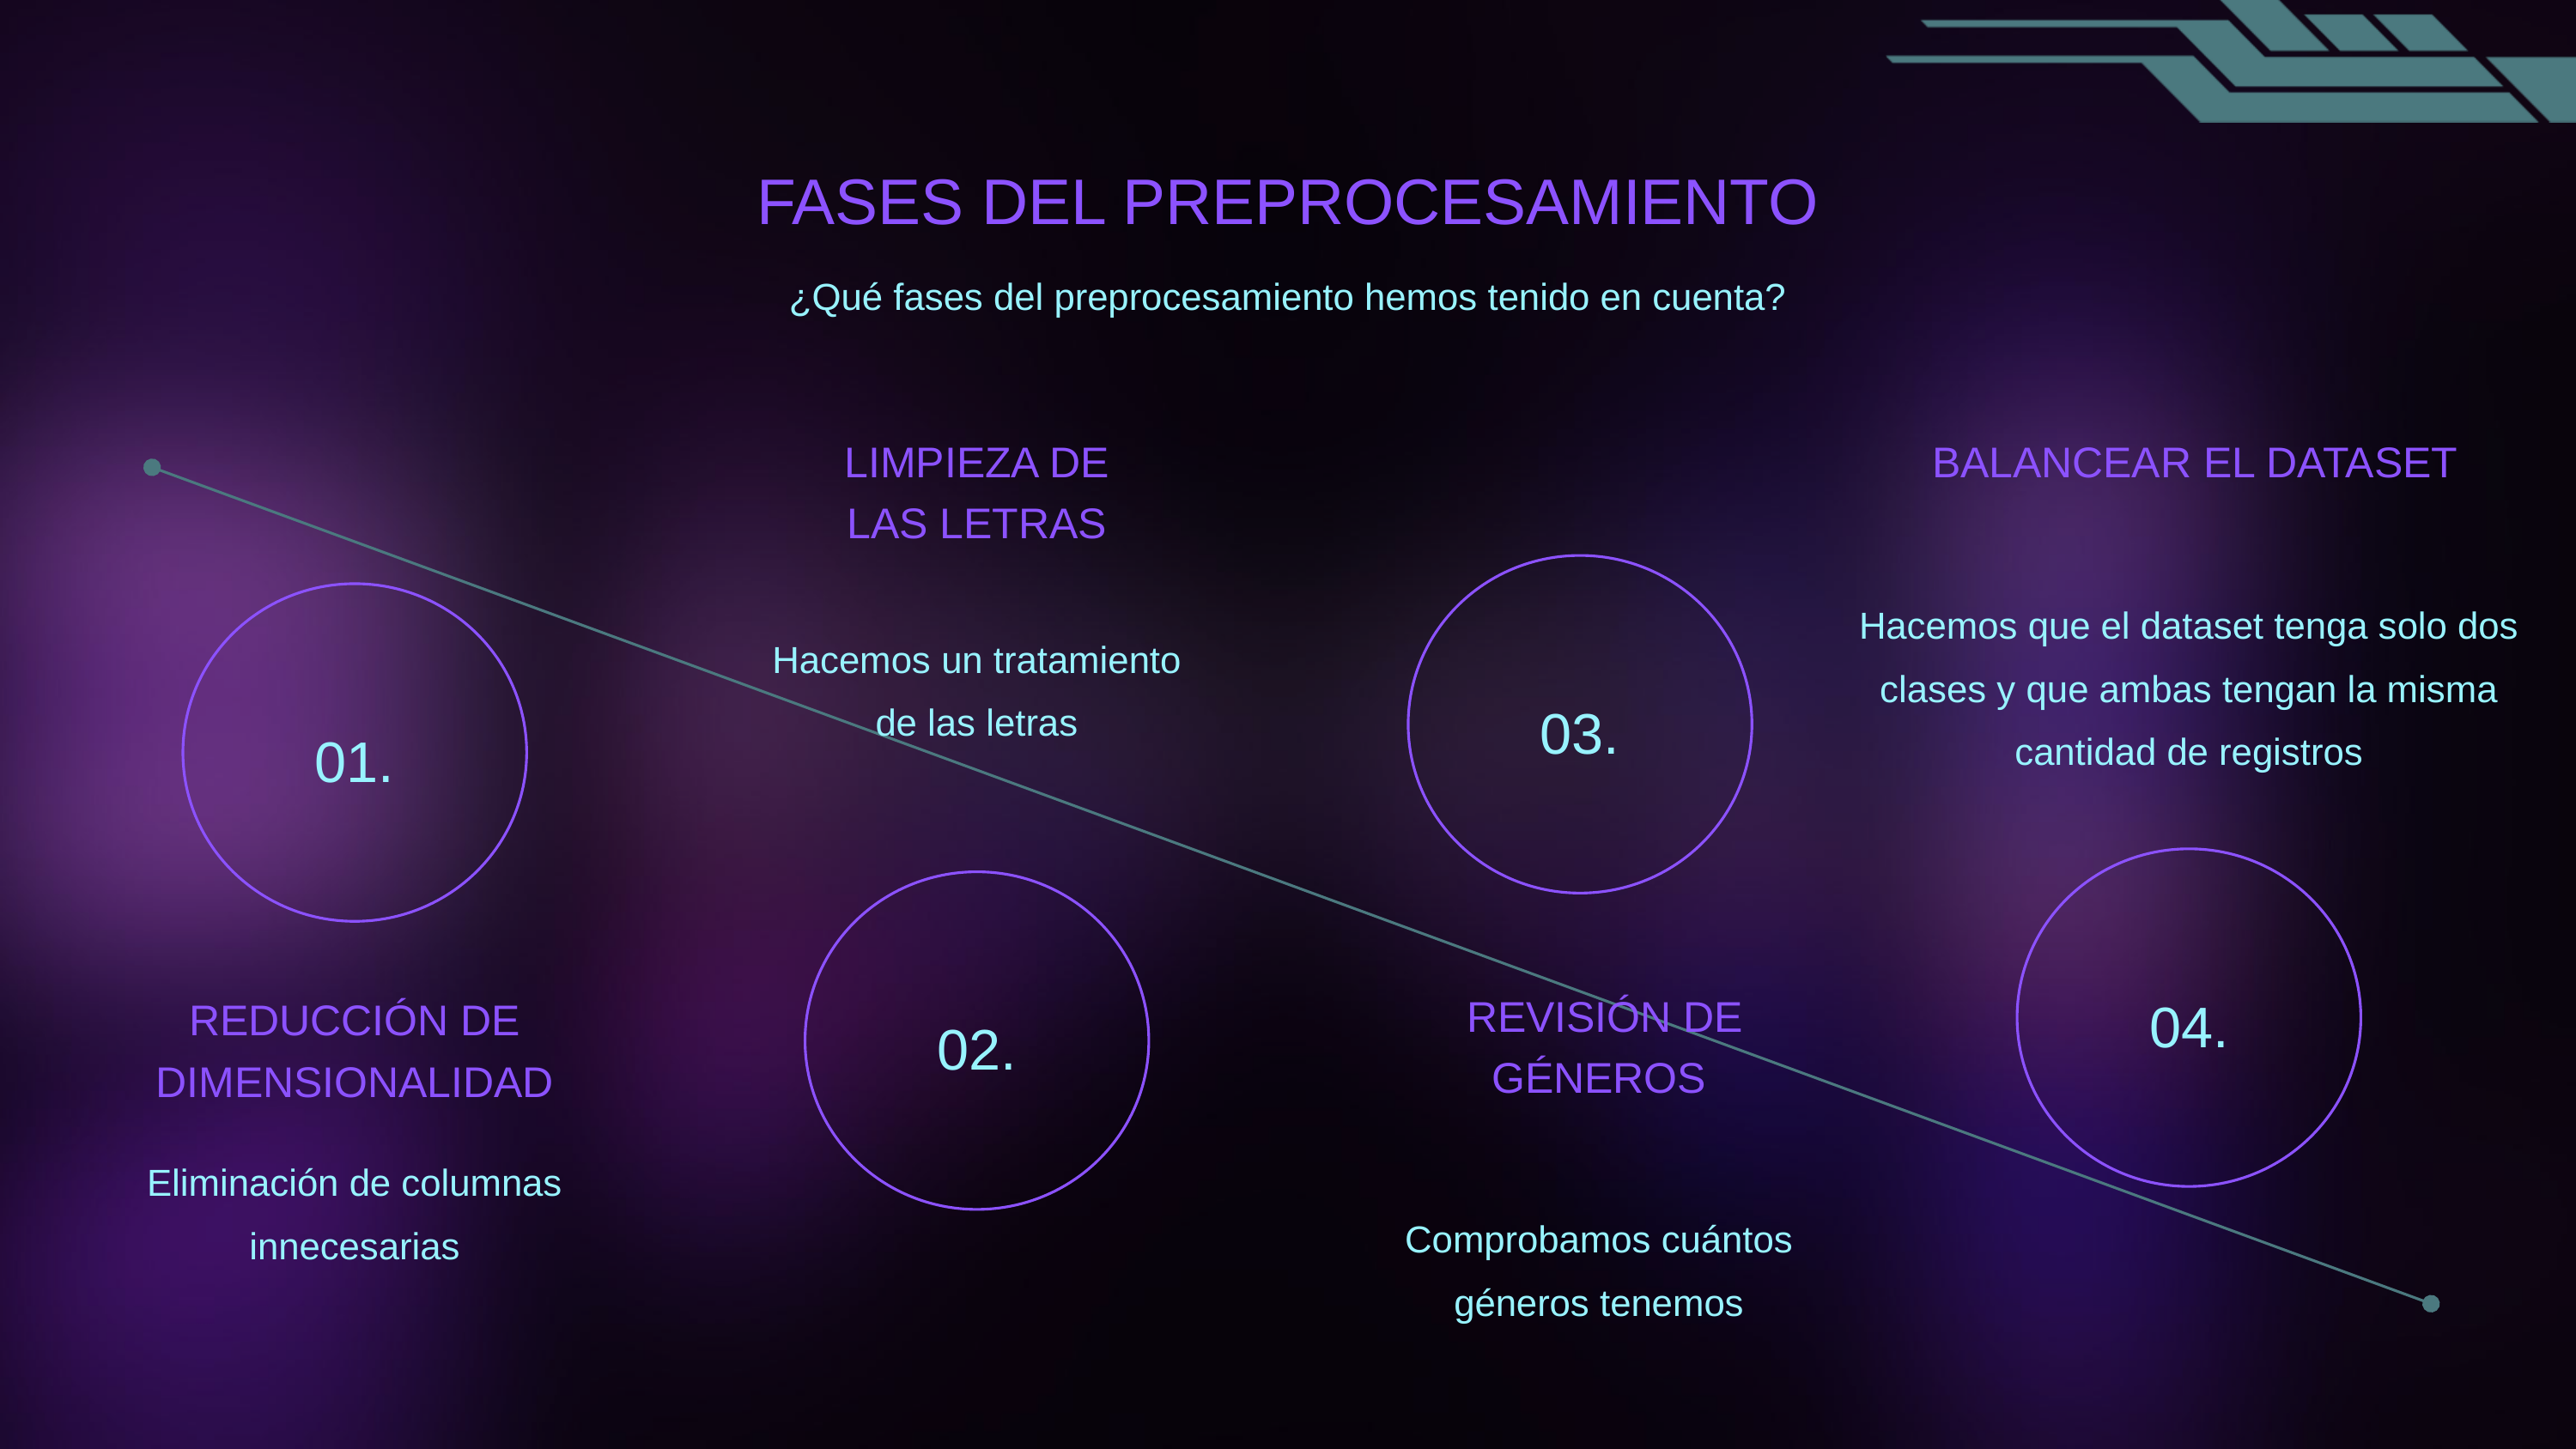

FASES DEL PREPROCESAMIENTO
¿Qué fases del preprocesamiento hemos tenido en cuenta?
 BALANCEAR EL DATASET
Hacemos que el dataset tenga solo dos clases y que ambas tengan la misma cantidad de registros
LIMPIEZA DE LAS LETRAS
Hacemos un tratamiento de las letras

03.

01.

04.

02.
 REVISIÓN DE GÉNEROS
Comprobamos cuántos géneros tenemos
REDUCCIÓN DE DIMENSIONALIDAD
Eliminación de columnas innecesarias